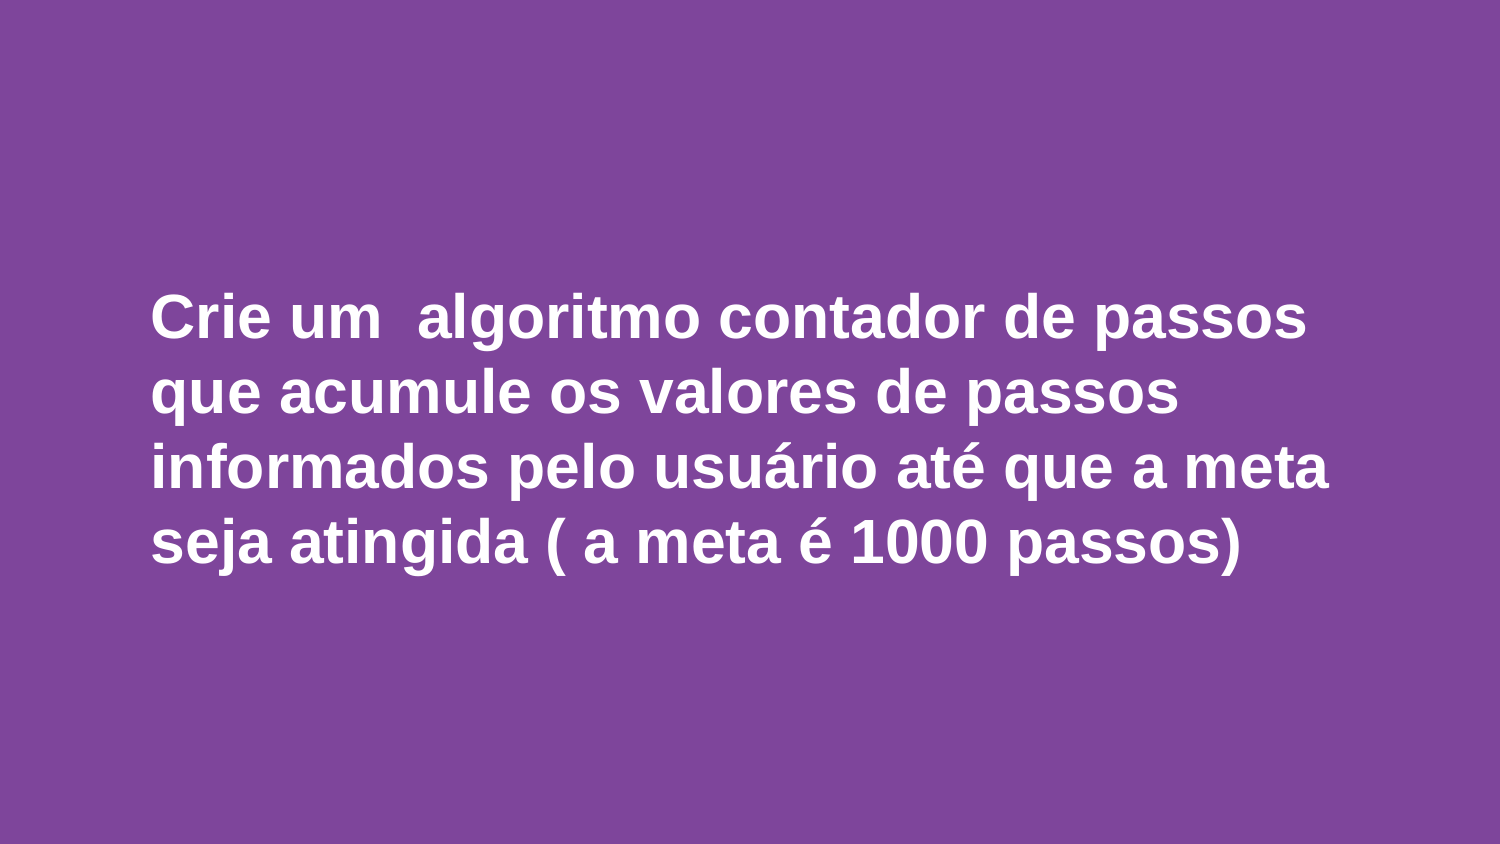

Crie um  algoritmo contador de passos que acumule os valores de passos informados pelo usuário até que a meta seja atingida ( a meta é 1000 passos)